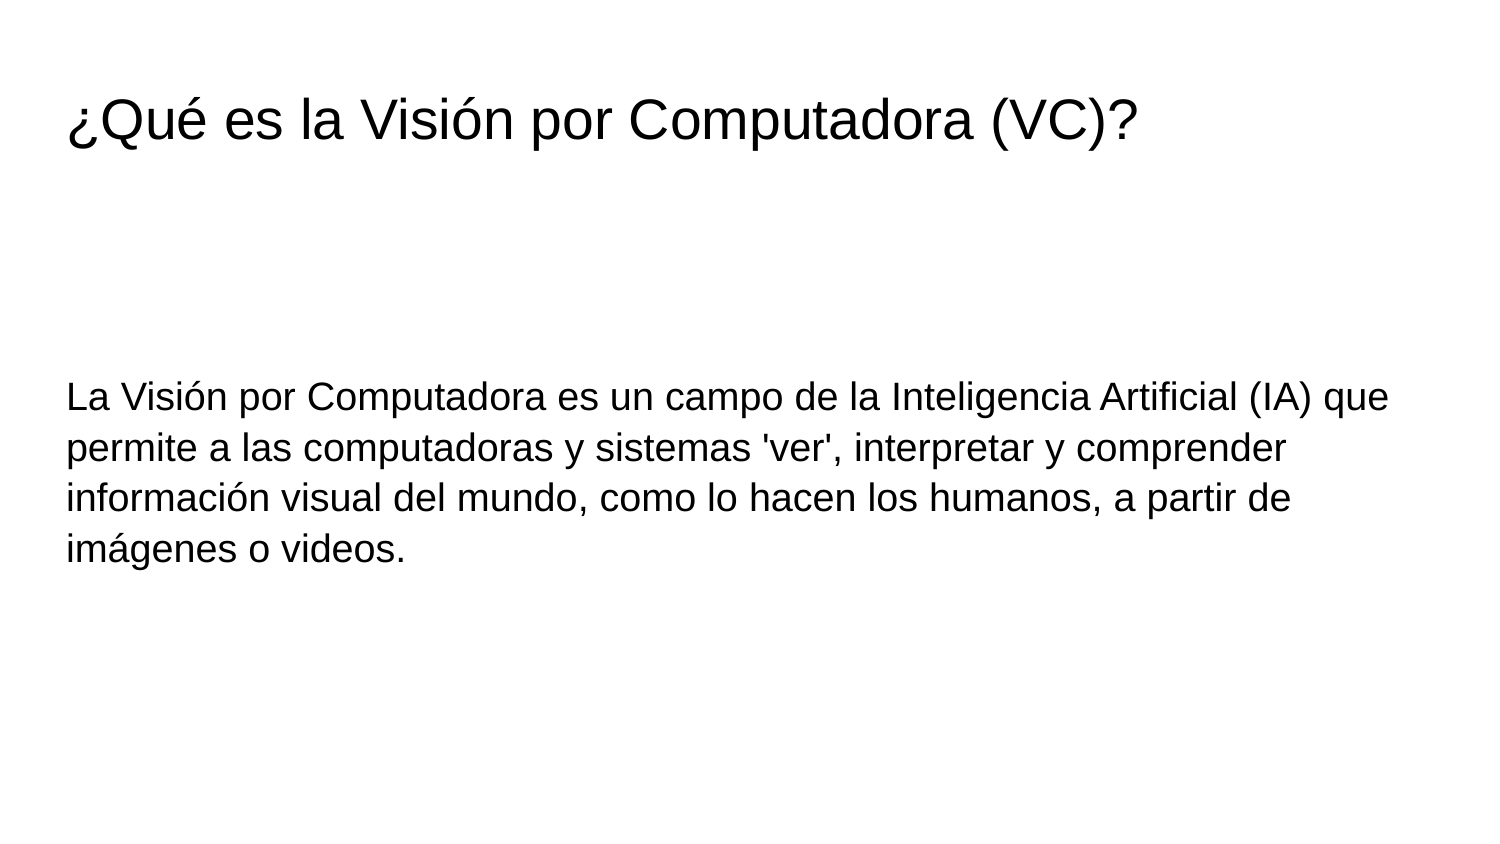

# ¿Qué es la Visión por Computadora (VC)?
La Visión por Computadora es un campo de la Inteligencia Artificial (IA) que permite a las computadoras y sistemas 'ver', interpretar y comprender información visual del mundo, como lo hacen los humanos, a partir de imágenes o videos.